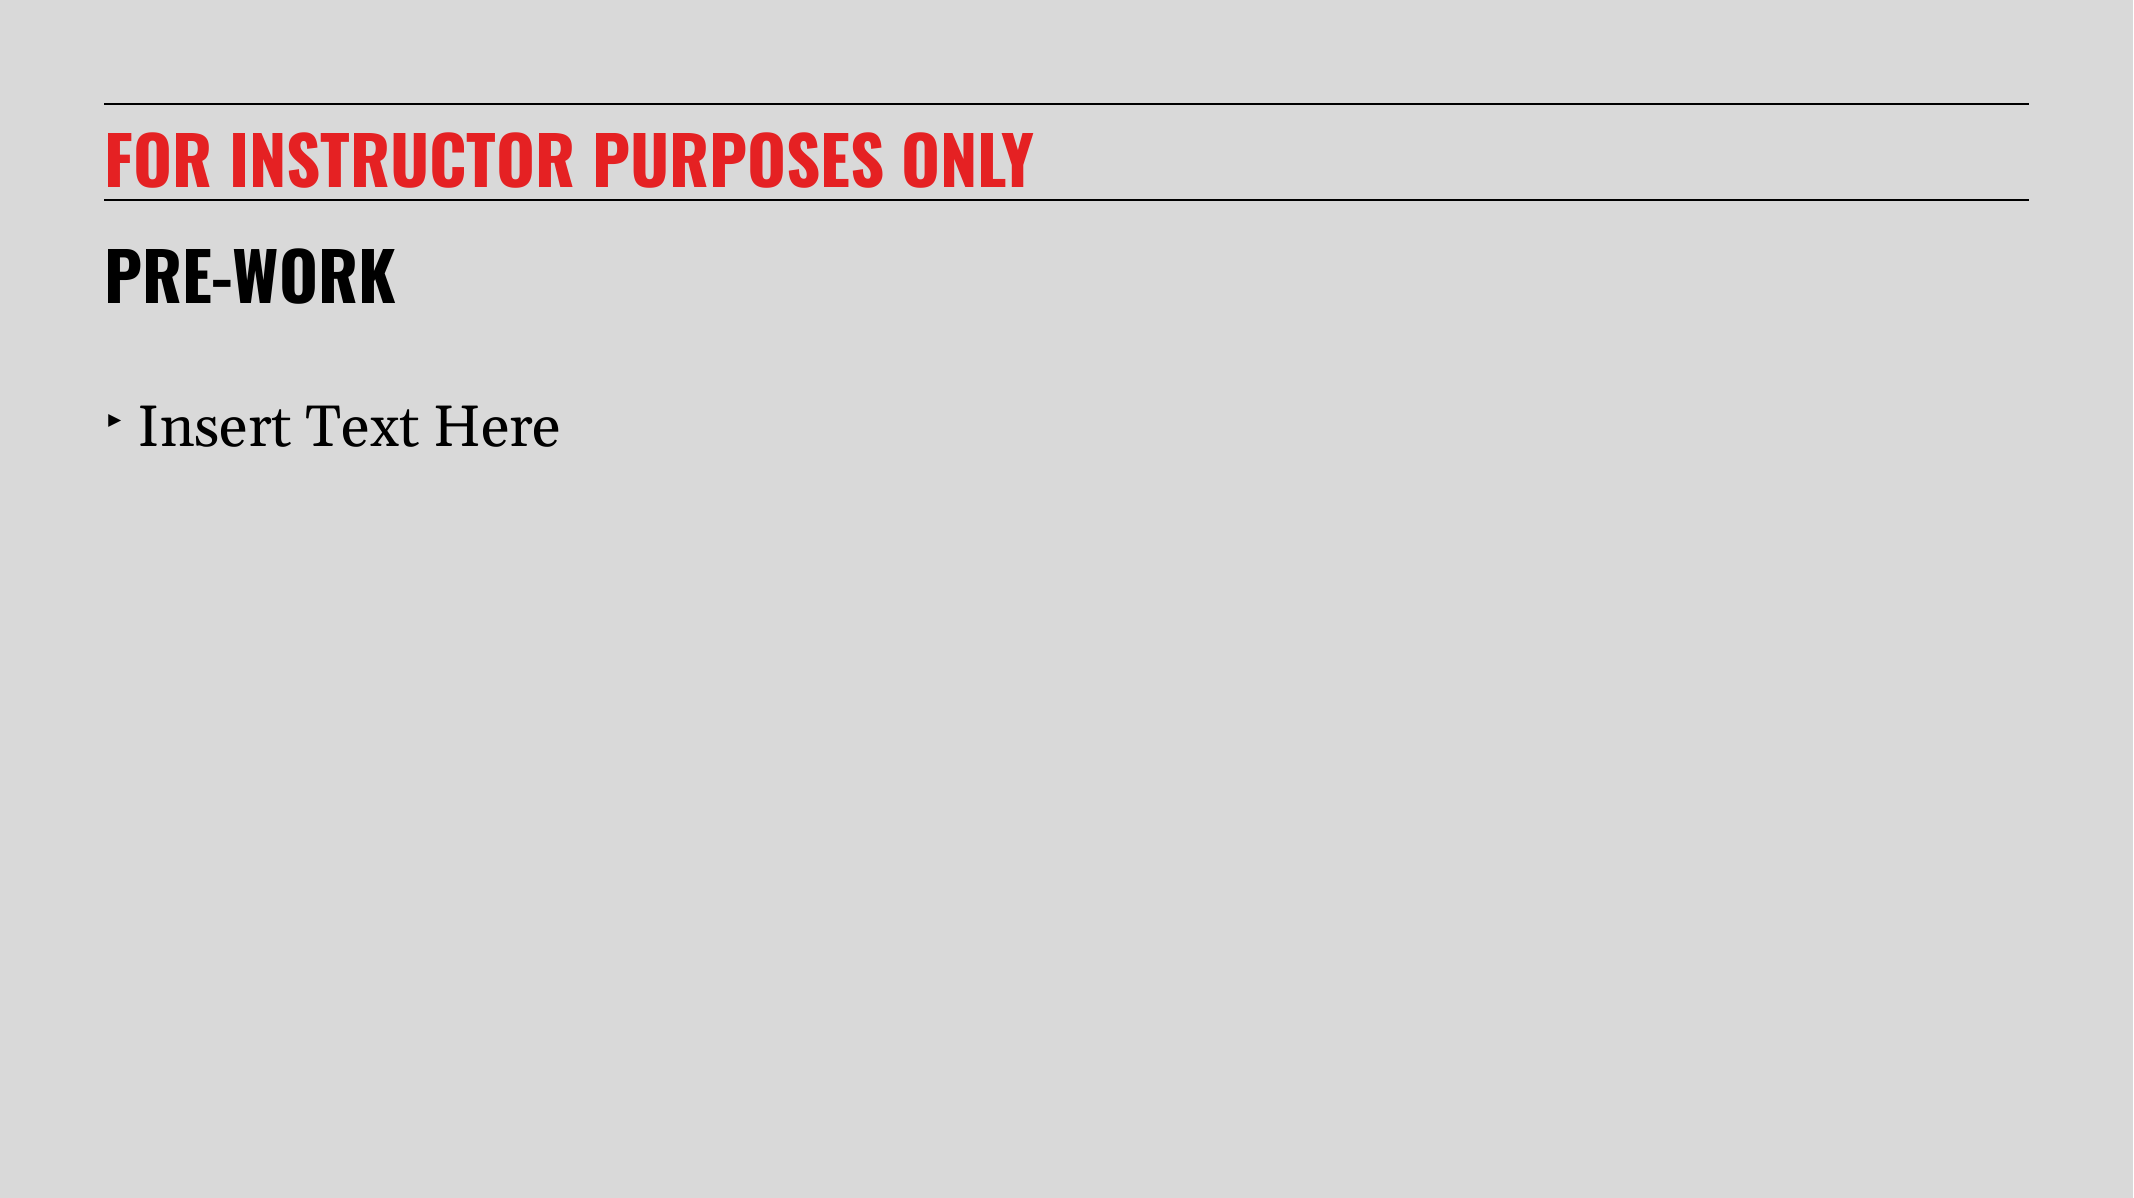

FOR INSTRUCTOR PURPOSES ONLY
PRE-WORK

Insert Text Here